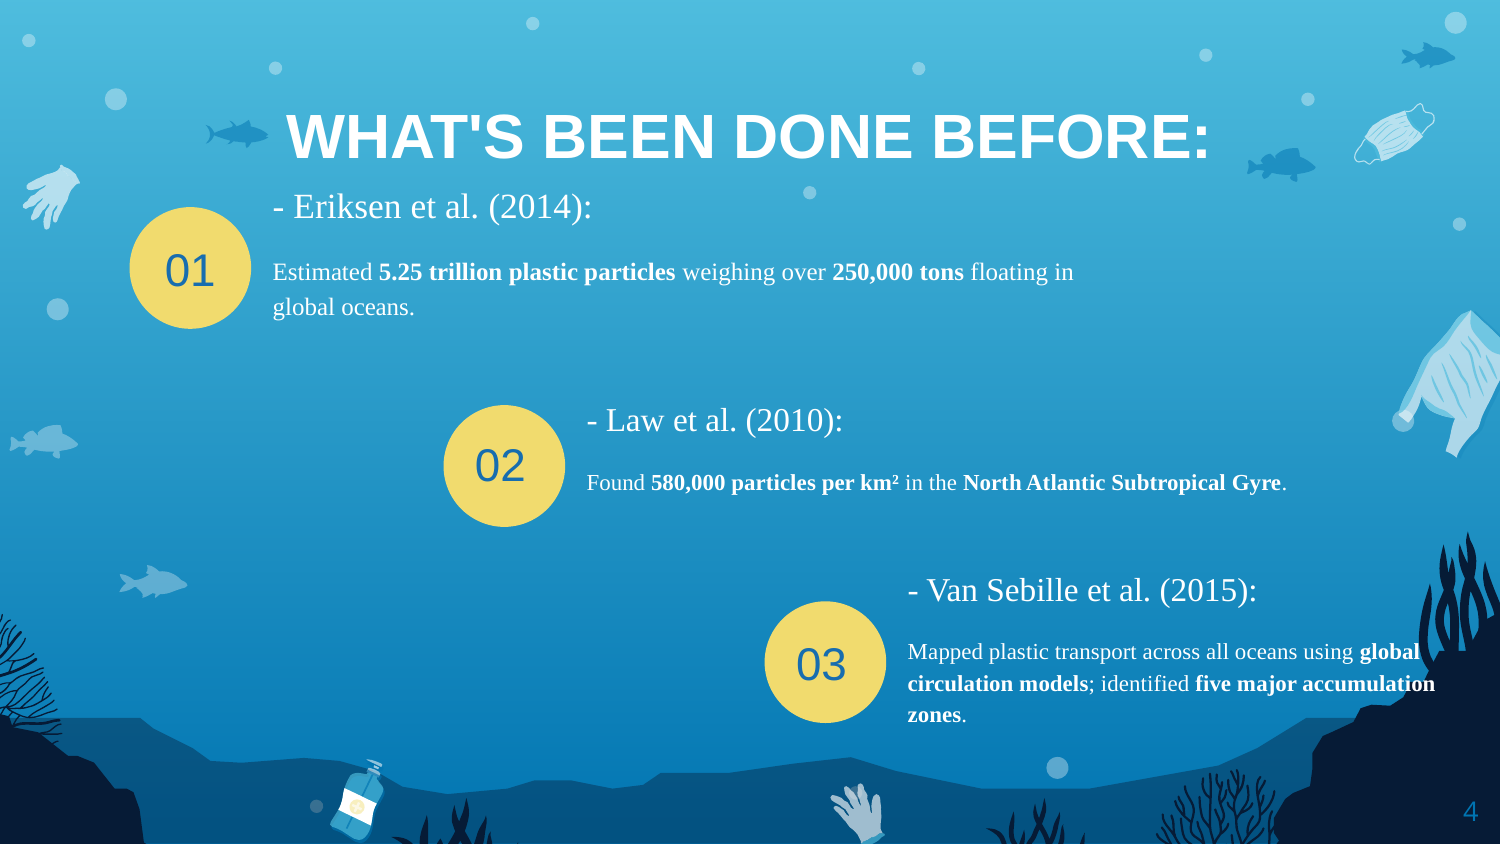

WHAT'S BEEN DONE BEFORE:

01
- Eriksen et al. (2014):
Estimated 5.25 trillion plastic particles weighing over 250,000 tons floating in global oceans.

02
- Law et al. (2010):
Found 580,000 particles per km² in the North Atlantic Subtropical Gyre.

03
- Van Sebille et al. (2015):
Mapped plastic transport across all oceans using global circulation models; identified five major accumulation zones.

4